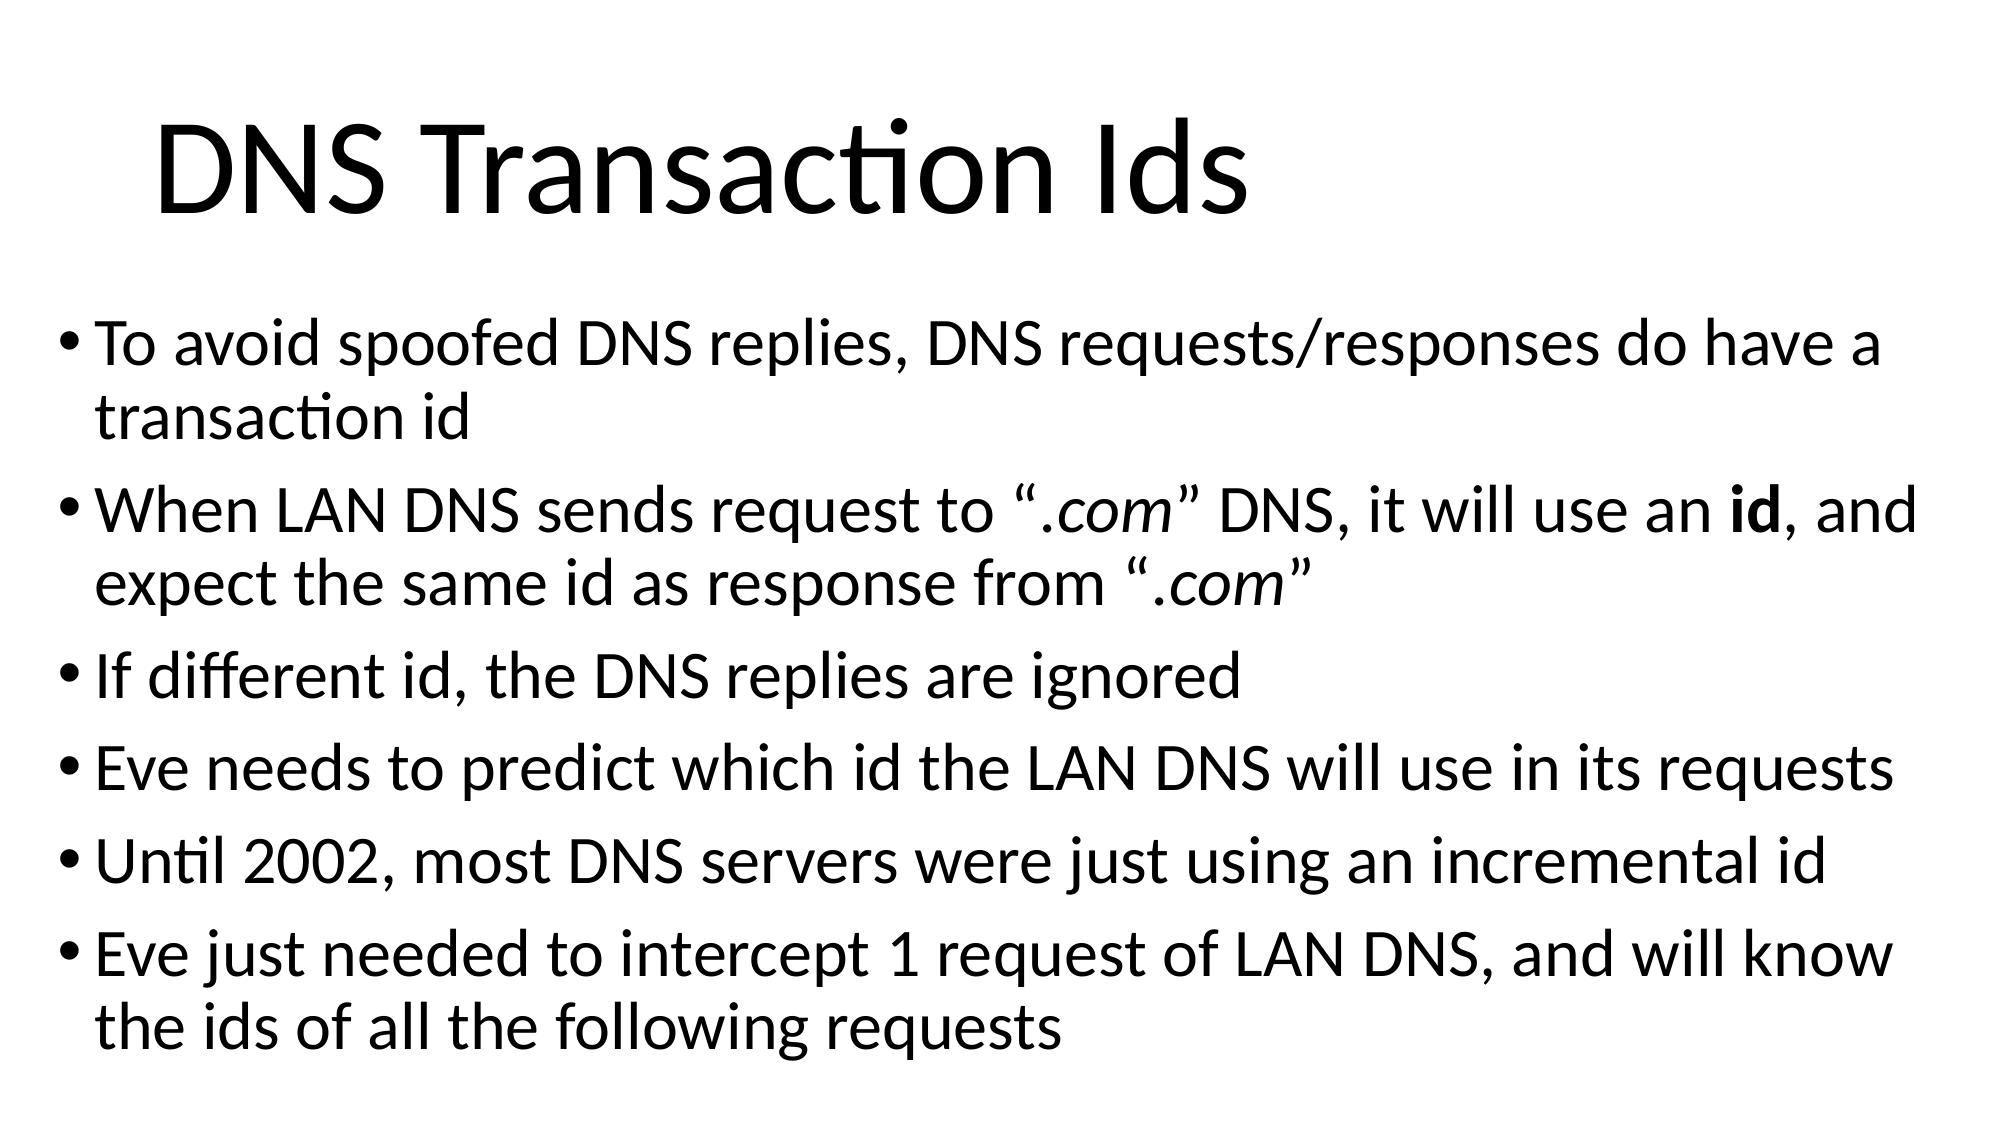

# DNS Transaction Ids
To avoid spoofed DNS replies, DNS requests/responses do have a transaction id
When LAN DNS sends request to “.com” DNS, it will use an id, and expect the same id as response from “.com”
If different id, the DNS replies are ignored
Eve needs to predict which id the LAN DNS will use in its requests
Until 2002, most DNS servers were just using an incremental id
Eve just needed to intercept 1 request of LAN DNS, and will know the ids of all the following requests